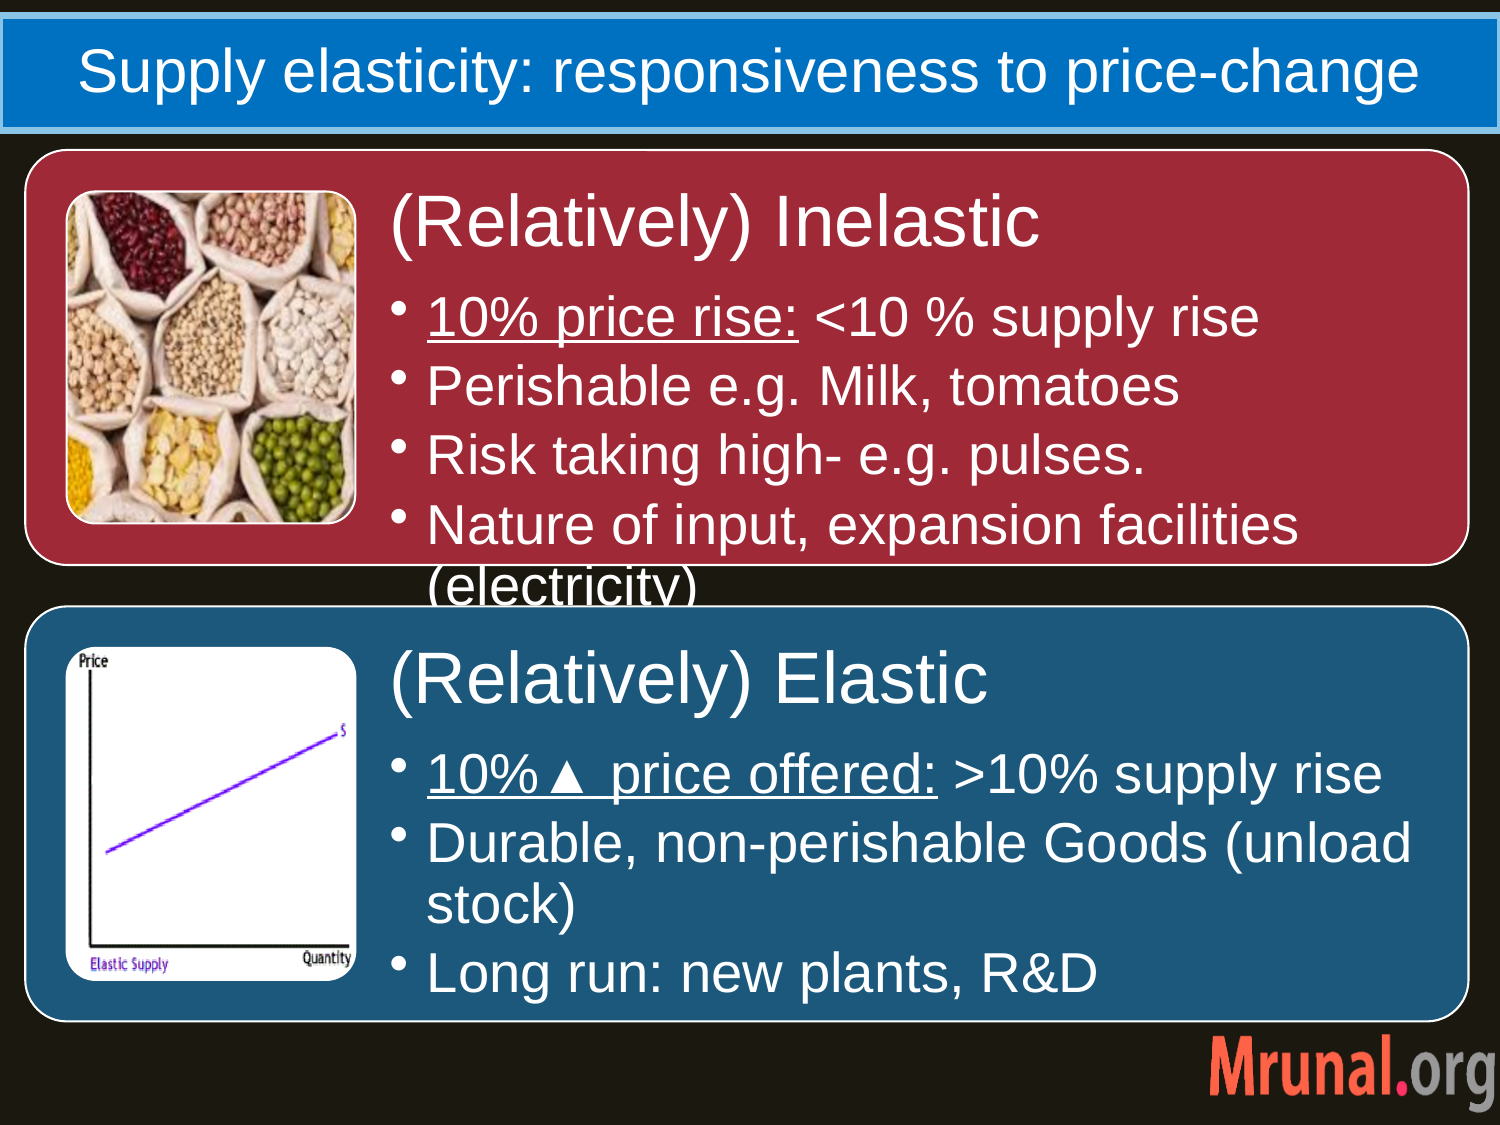

# Supply elasticity: responsiveness to price-change
(Relatively) Inelastic
10% price rise: <10 % supply rise
Perishable e.g. Milk, tomatoes
Risk taking high- e.g. pulses.
Nature of input, expansion facilities (electricity)
(Relatively) Elastic
10%▲ price offered: >10% supply rise
Durable, non-perishable Goods (unload stock)
Long run: new plants, R&D